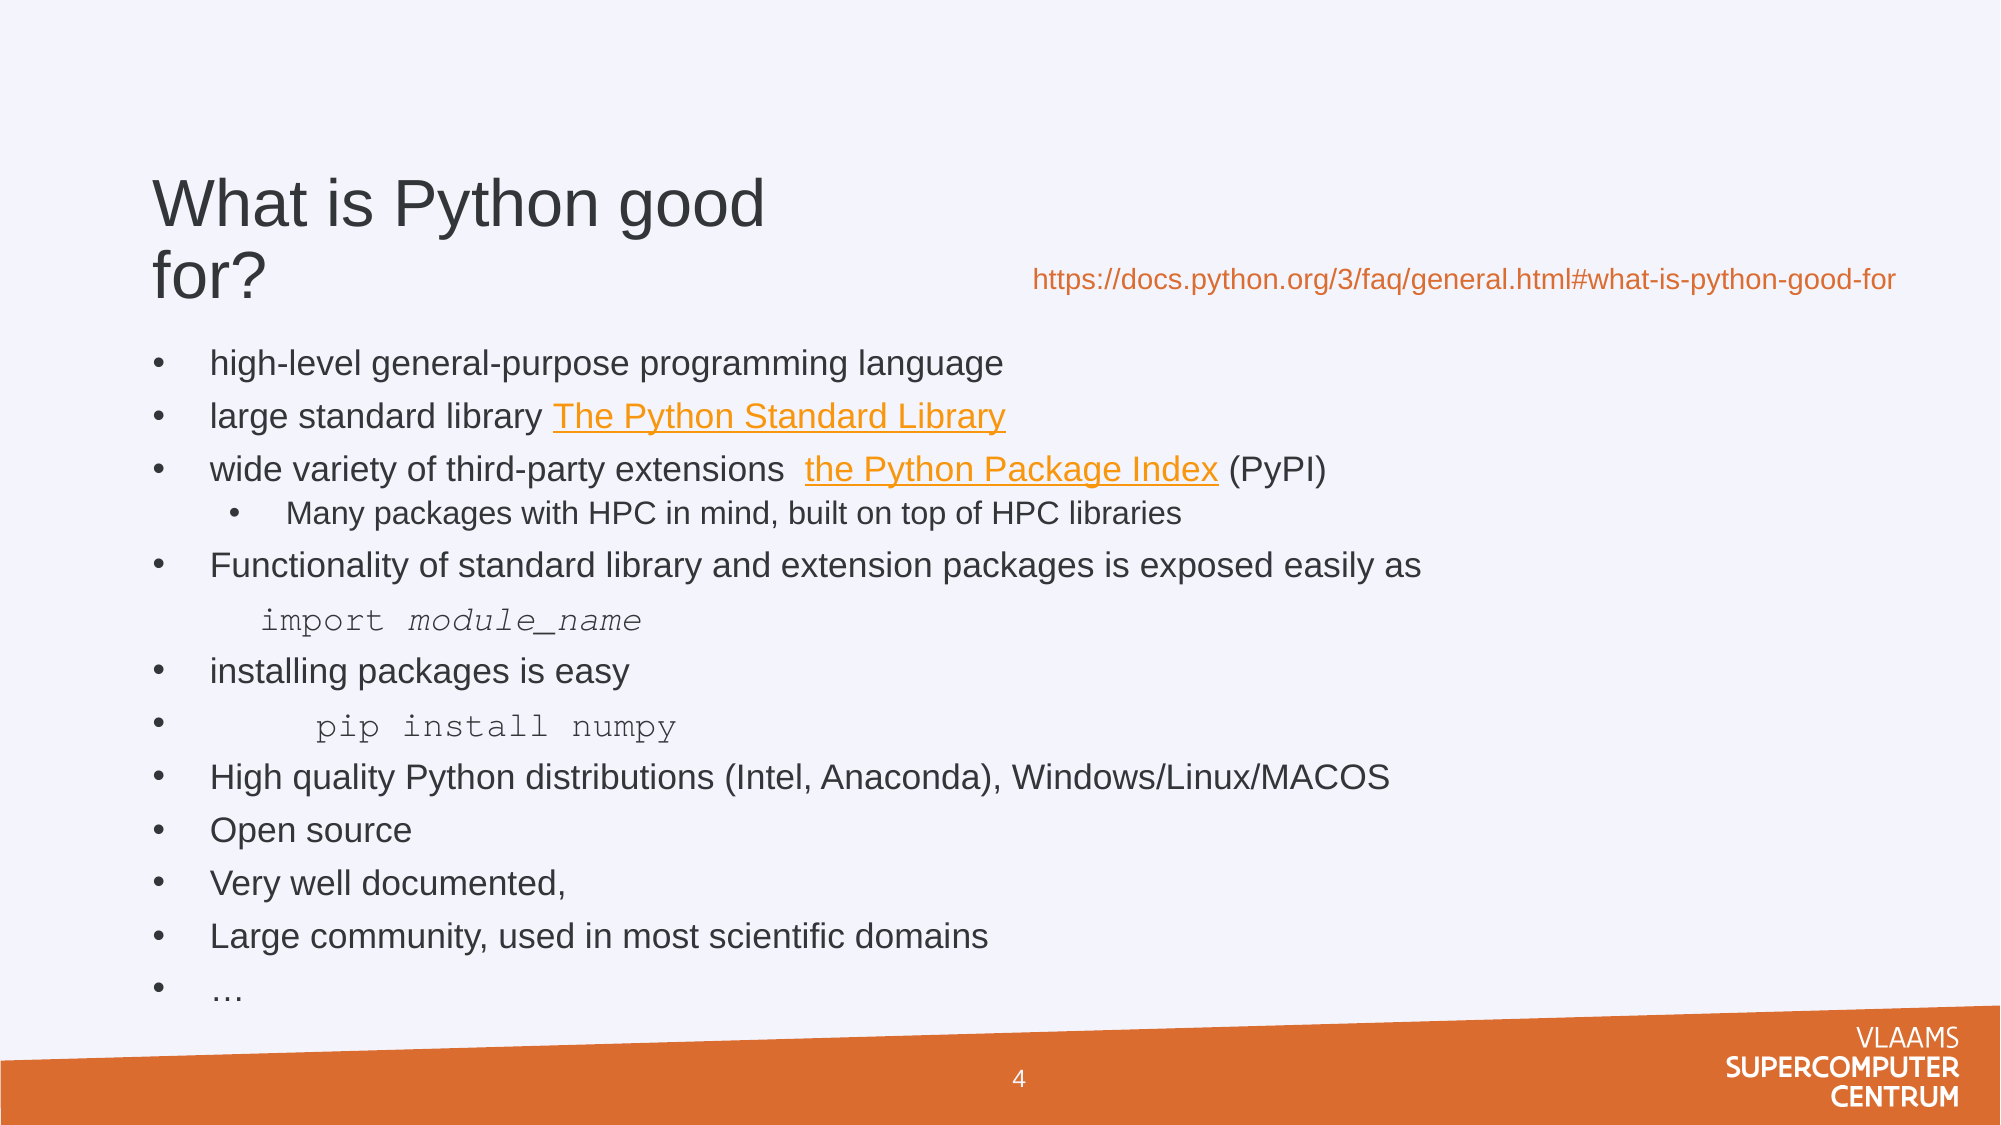

# What is Python good for?
https://docs.python.org/3/faq/general.html#what-is-python-good-for
high-level general-purpose programming language
large standard library The Python Standard Library
wide variety of third-party extensions  the Python Package Index (PyPI)
Many packages with HPC in mind, built on top of HPC libraries
Functionality of standard library and extension packages is exposed easily as
 	import module_name
installing packages is easy
 	pip install numpy
High quality Python distributions (Intel, Anaconda), Windows/Linux/MACOS
Open source
Very well documented,
Large community, used in most scientific domains
…

4